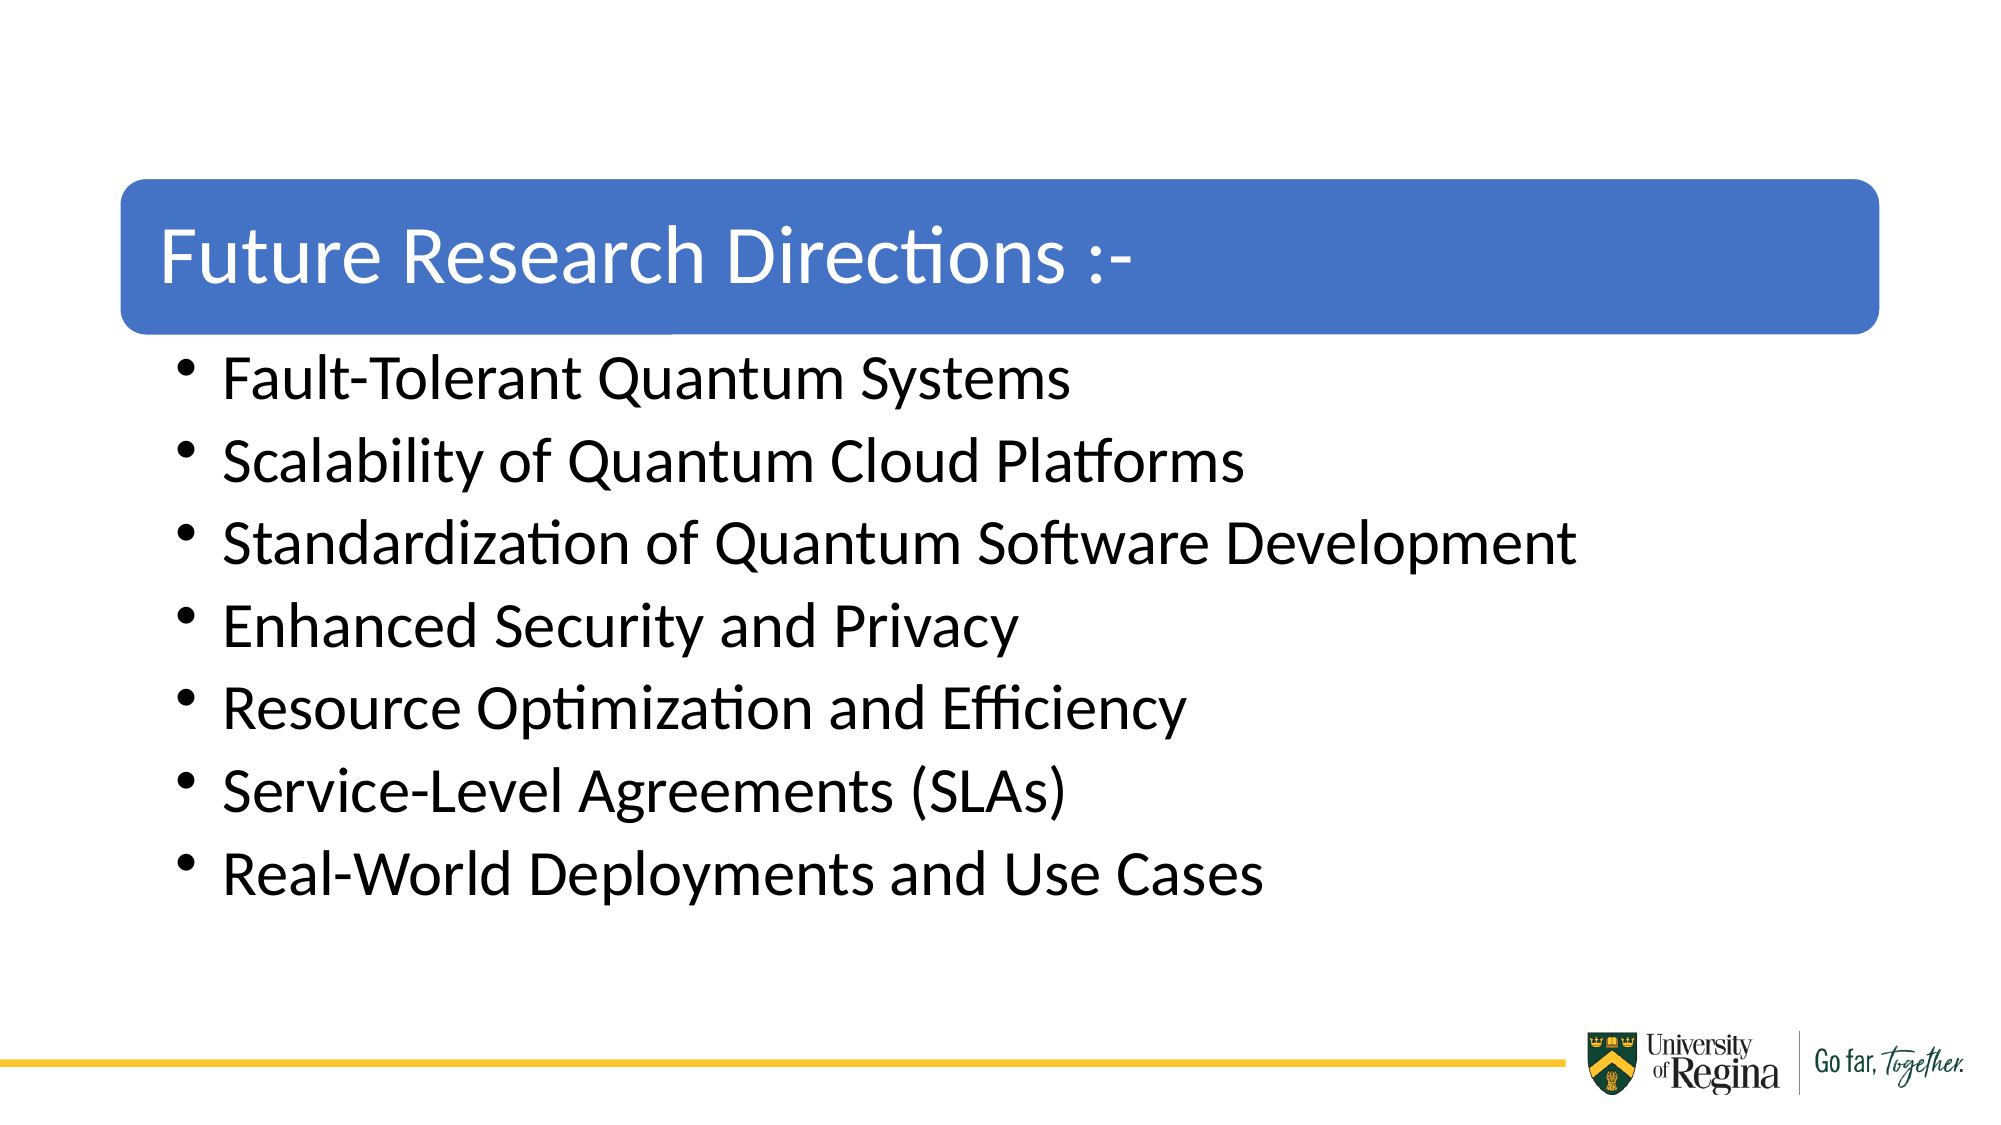

Future Research Directions :-
Fault-Tolerant Quantum Systems
Scalability of Quantum Cloud Platforms
Standardization of Quantum Software Development
Enhanced Security and Privacy
Resource Optimization and Efficiency
Service-Level Agreements (SLAs)
Real-World Deployments and Use Cases